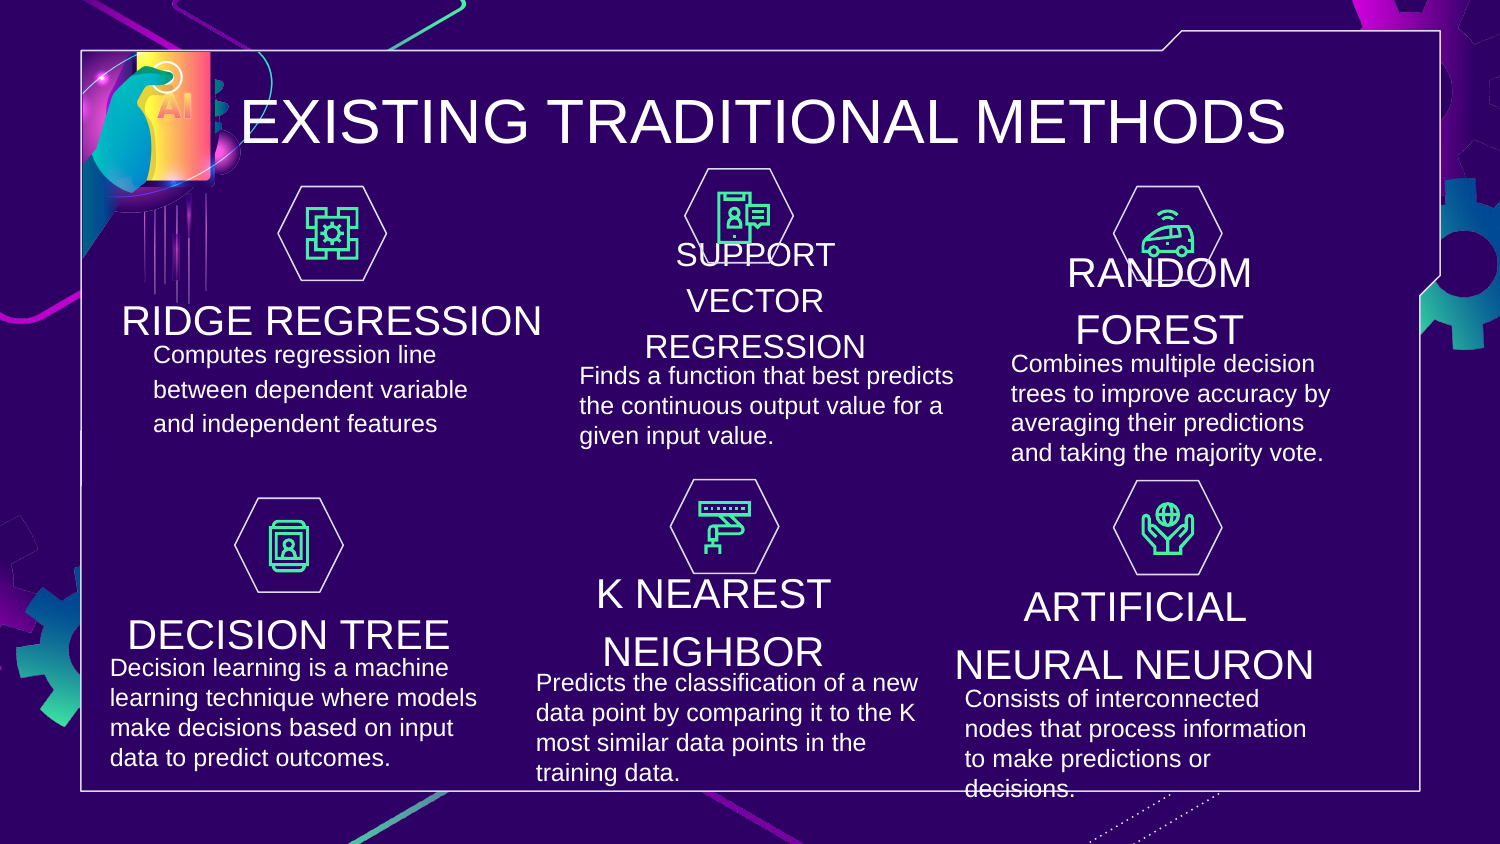

# EXISTING TRADITIONAL METHODS

SUPPORT VECTOR REGRESSION
RIDGE REGRESSION
RANDOM FOREST
Computes regression line between dependent variable and independent features
Combines multiple decision trees to improve accuracy by averaging their predictions and taking the majority vote.
Finds a function that best predicts the continuous output value for a given input value.

DECISION TREE
K NEAREST NEIGHBOR
Decision learning is a machine learning technique where models make decisions based on input data to predict outcomes.
ARTIFICIAL NEURAL NEURON
Predicts the classification of a new data point by comparing it to the K most similar data points in the training data.
Consists of interconnected nodes that process information to make predictions or decisions.